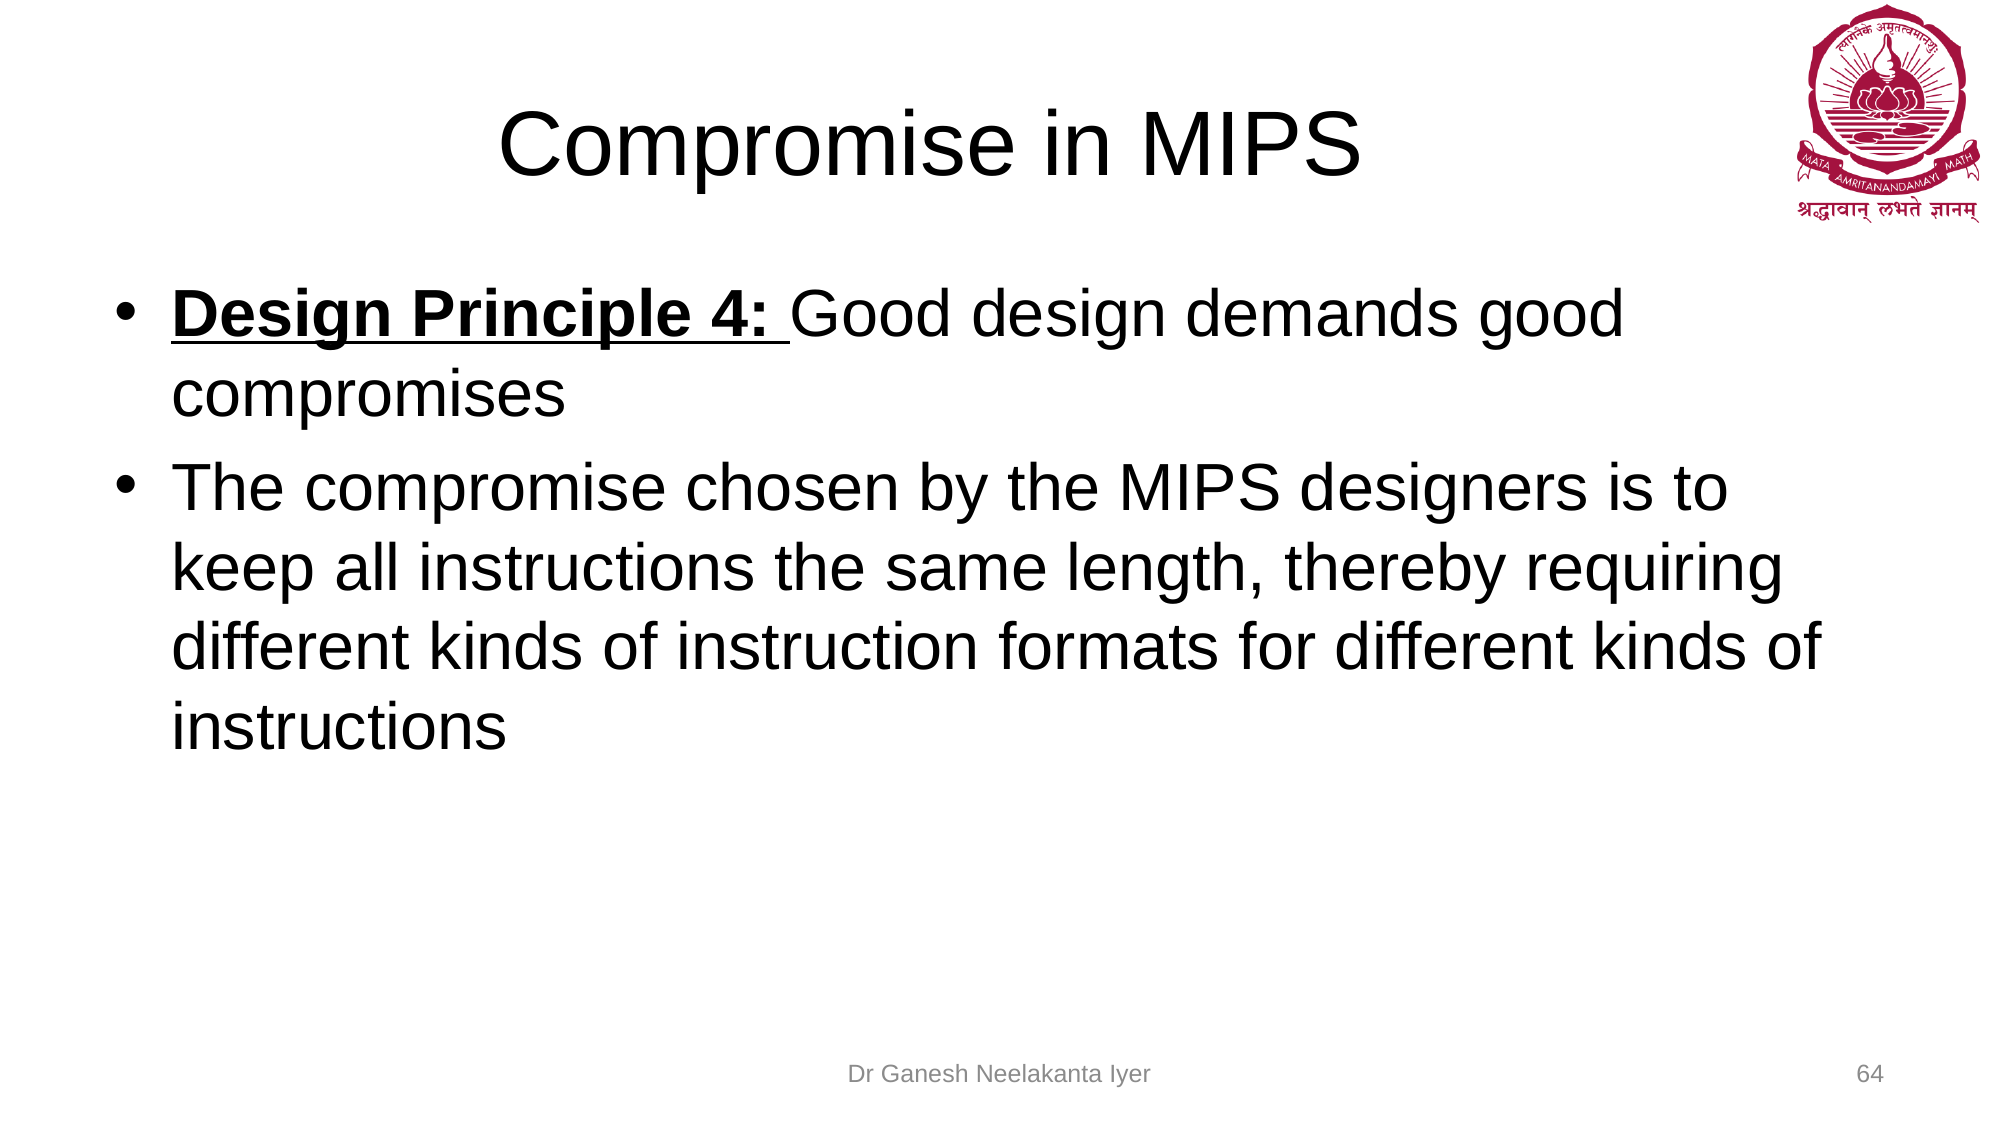

# Compromise in MIPS
Design Principle 4: Good design demands good compromises
The compromise chosen by the MIPS designers is to keep all instructions the same length, thereby requiring different kinds of instruction formats for different kinds of instructions
Dr Ganesh Neelakanta Iyer
64